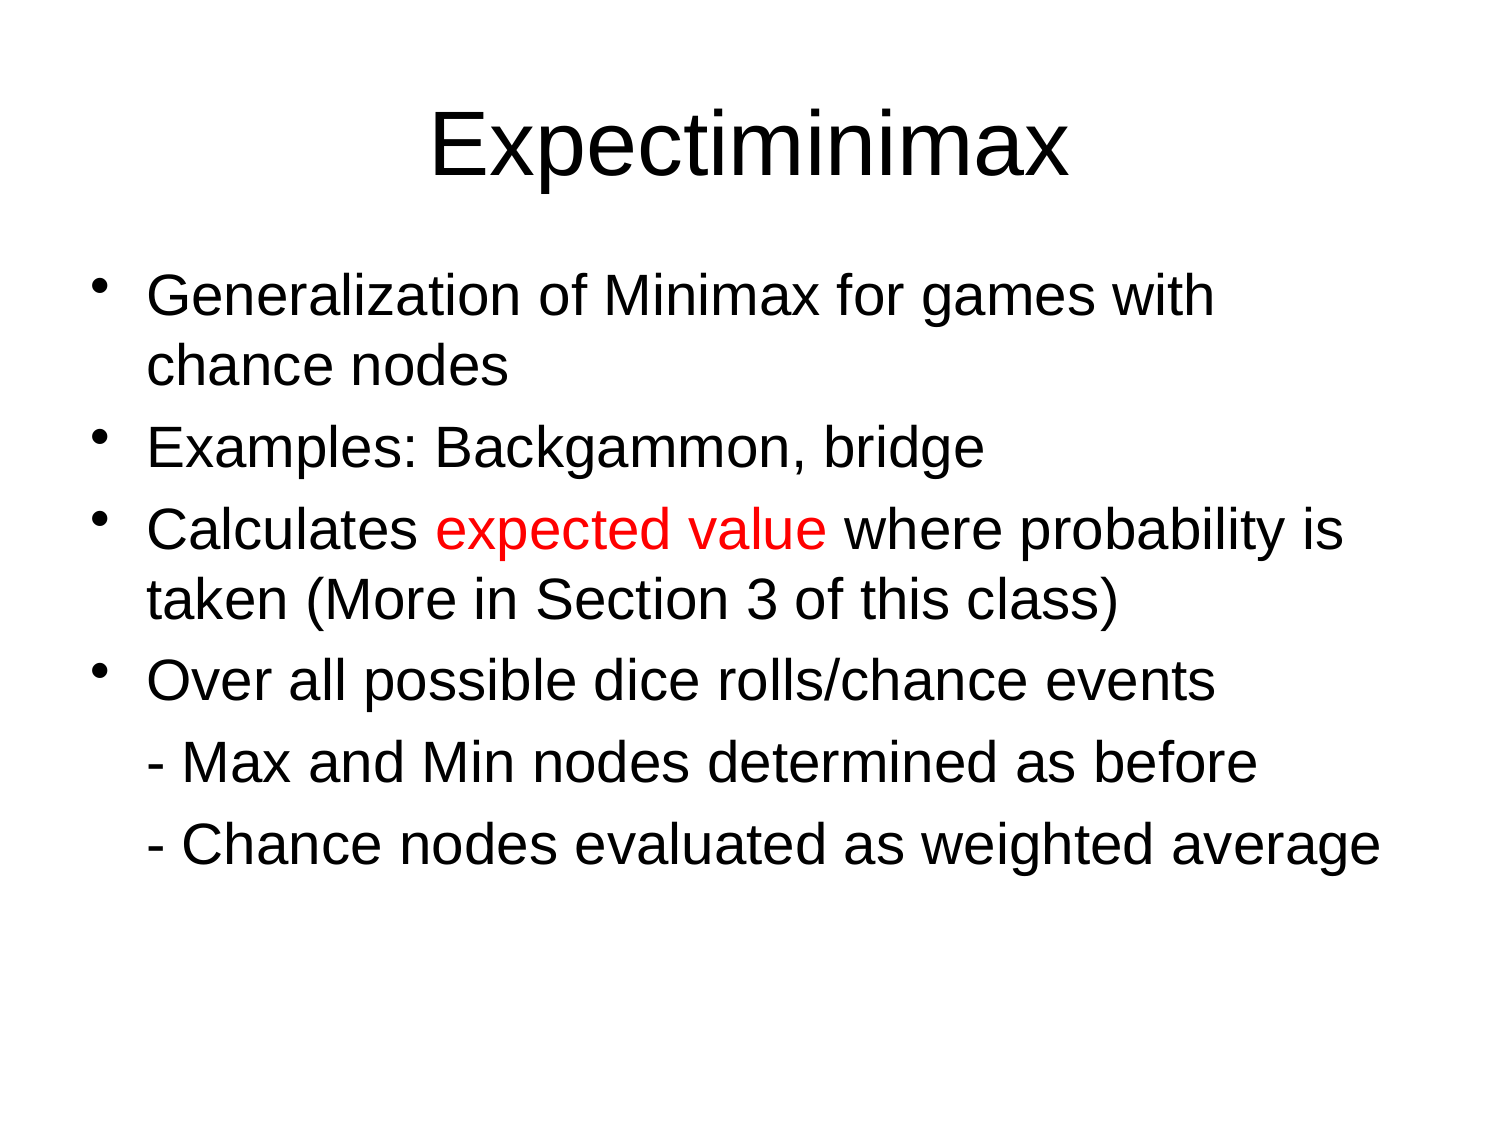

# Expectiminimax
Generalization of Minimax for games with chance nodes
Examples: Backgammon, bridge
Calculates expected value where probability is taken (More in Section 3 of this class)
Over all possible dice rolls/chance events
	- Max and Min nodes determined as before
	- Chance nodes evaluated as weighted average